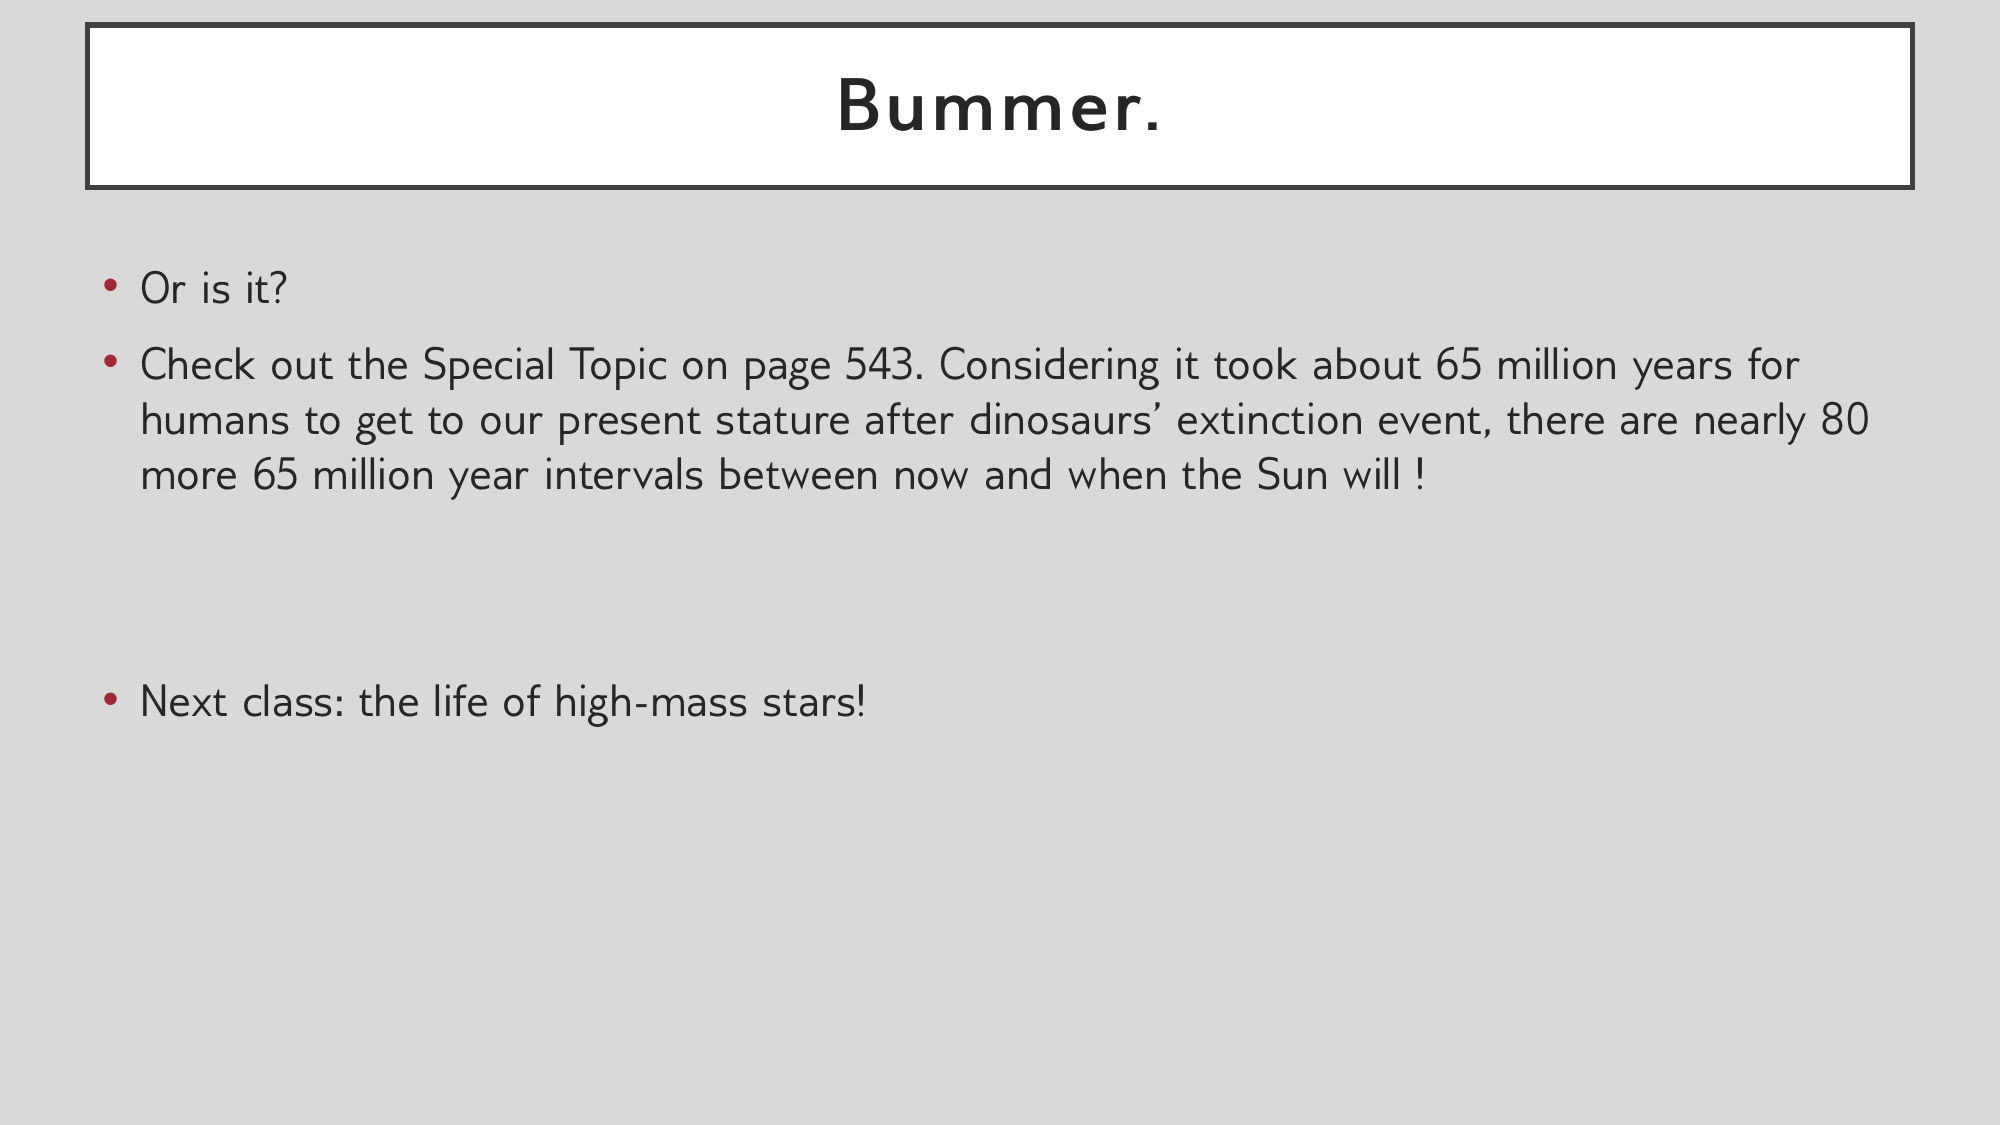

# Bummer.
Or is it?
Check out the Special Topic on page 543. Considering it took about 65 million years for humans to get to our present stature after dinosaurs’ extinction event, there are nearly 80 more 65 million year intervals between now and when the Sun will !

Next class: the life of high-mass stars!